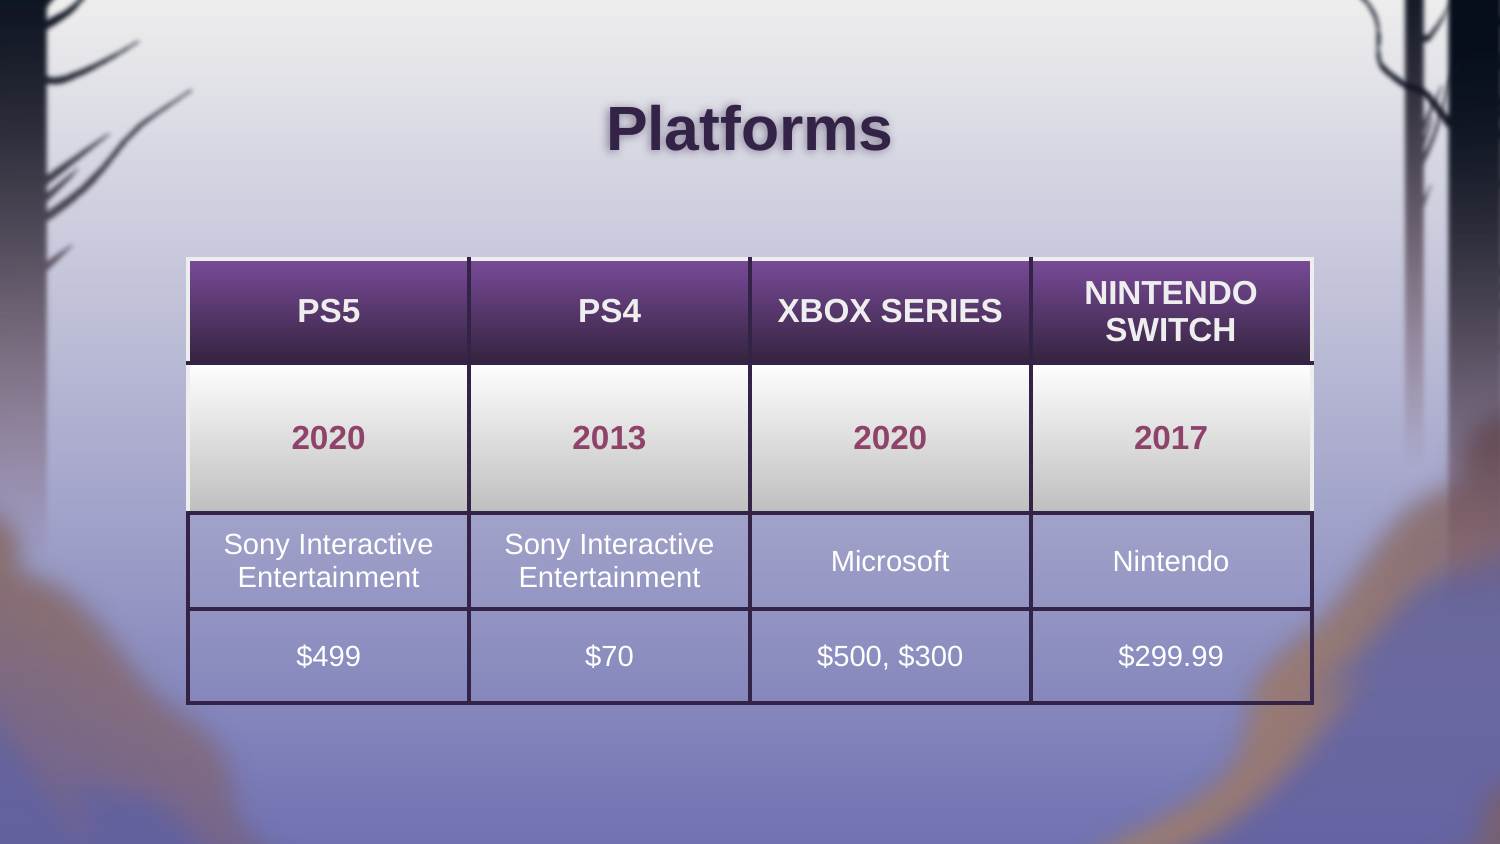

# Platforms
| PS5 | PS4 | XBOX SERIES | NINTENDO SWITCH |
| --- | --- | --- | --- |
| 2020 | 2013 | 2020 | 2017 |
| Sony Interactive Entertainment | Sony Interactive Entertainment | Microsoft | Nintendo |
| $499 | $70 | $500, $300 | $299.99 |